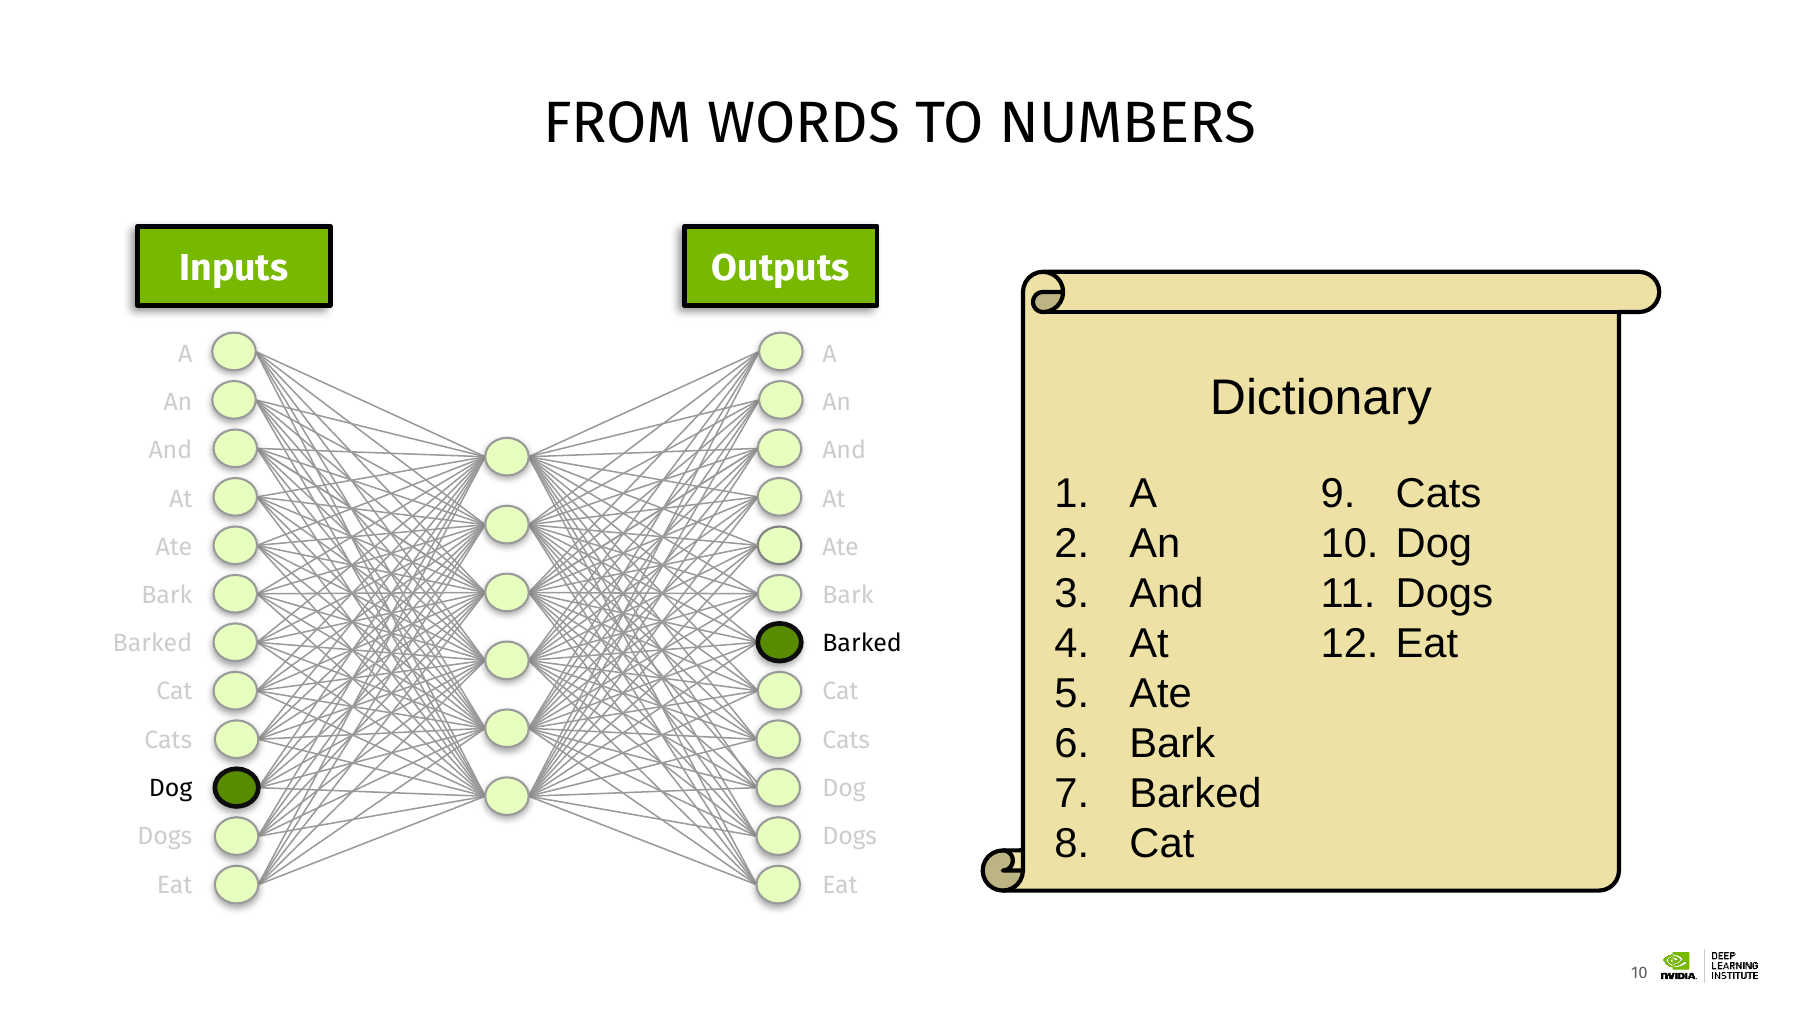

# From Words to Numbers
Inputs
Outputs

Dictionary

A
A

An
An
And
And

At
At

Ate
Ate

Bark
Bark

Barked

Barked

Cat
Cat

Cats
Cats

Dog

Dog

Dogs
Dogs

Eat
Eat

A
An
And
At
Ate
Bark
Barked
Cat
Cats
Dog
Dogs
Eat